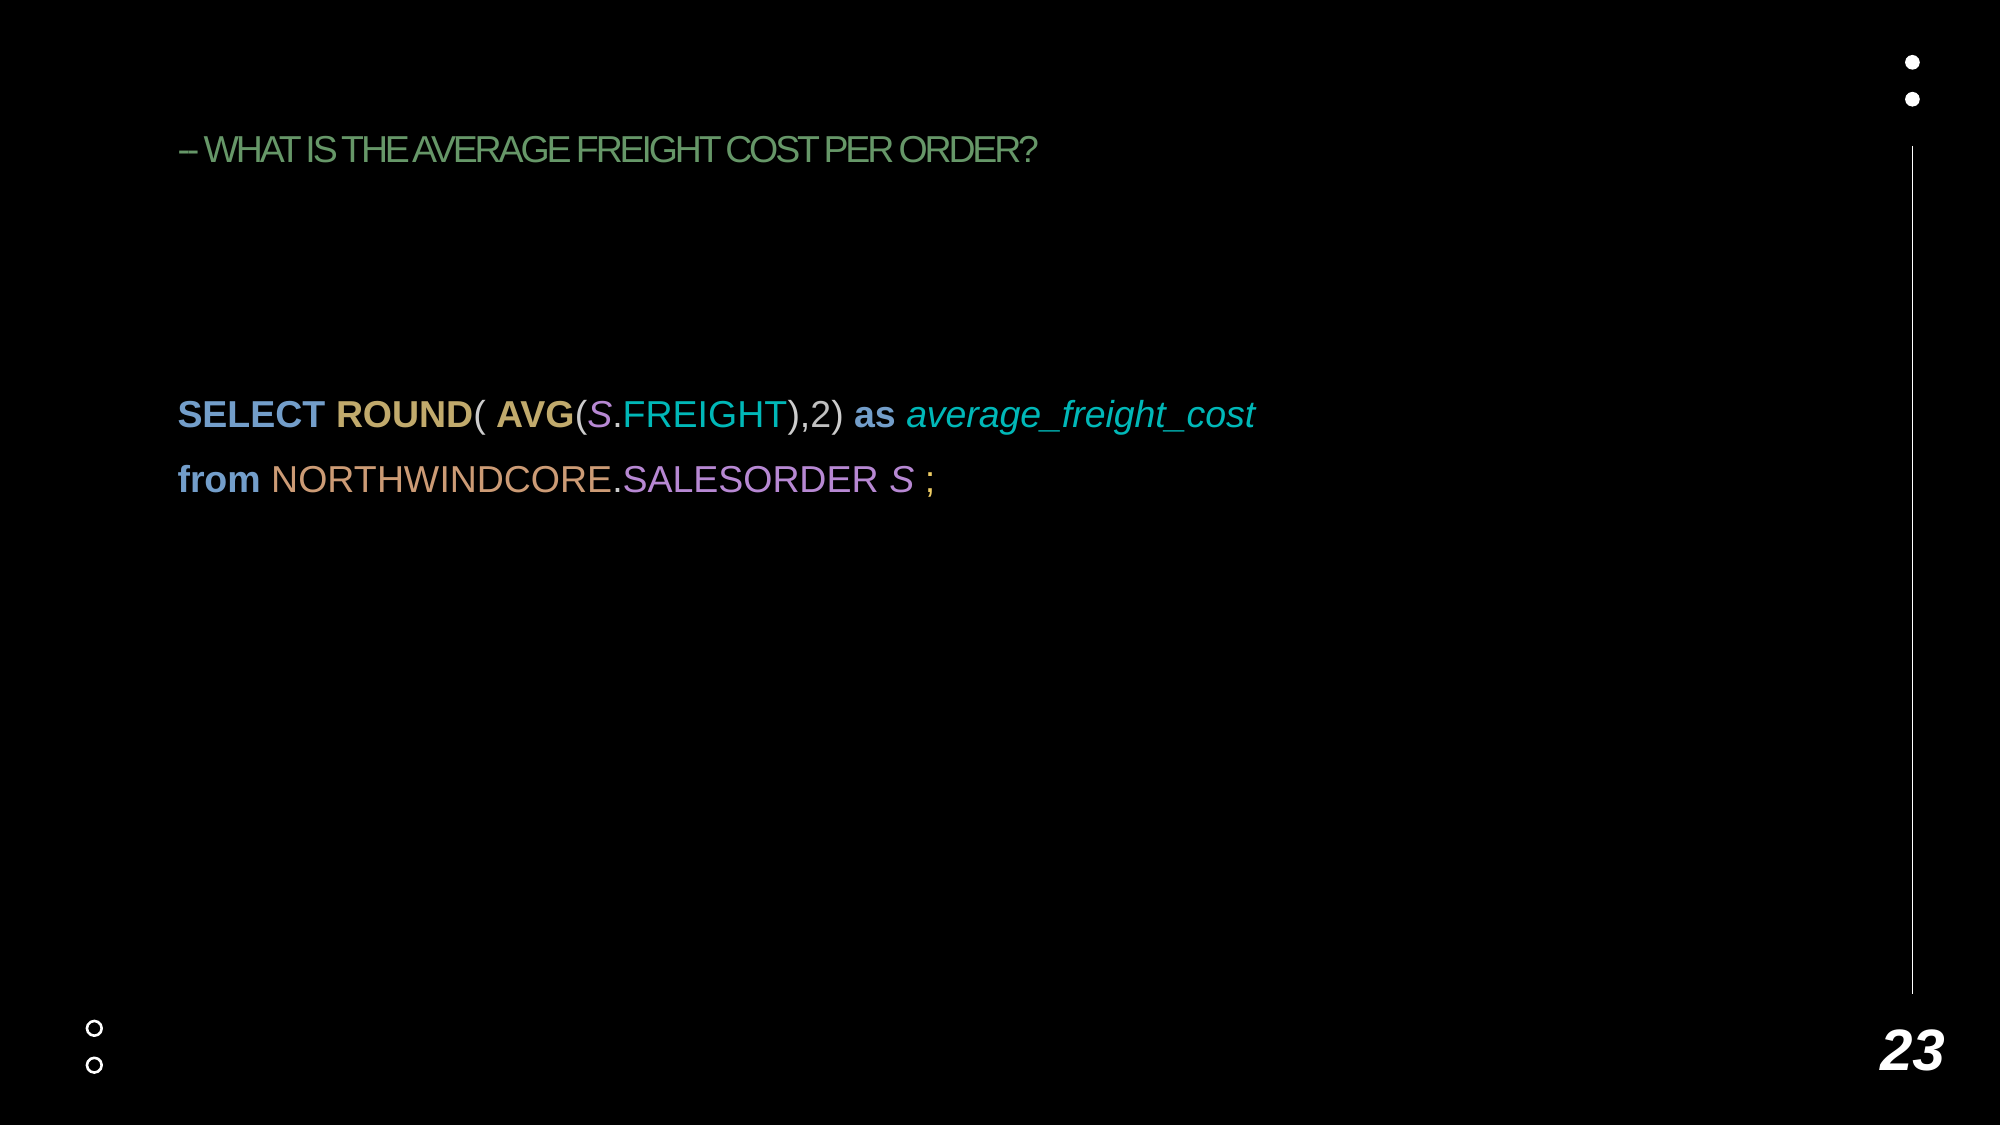

# -- What is the average freight cost per order?
SELECT ROUND( AVG(S.FREIGHT),2) as average_freight_cost
from NORTHWINDCORE.SALESORDER S ;
23